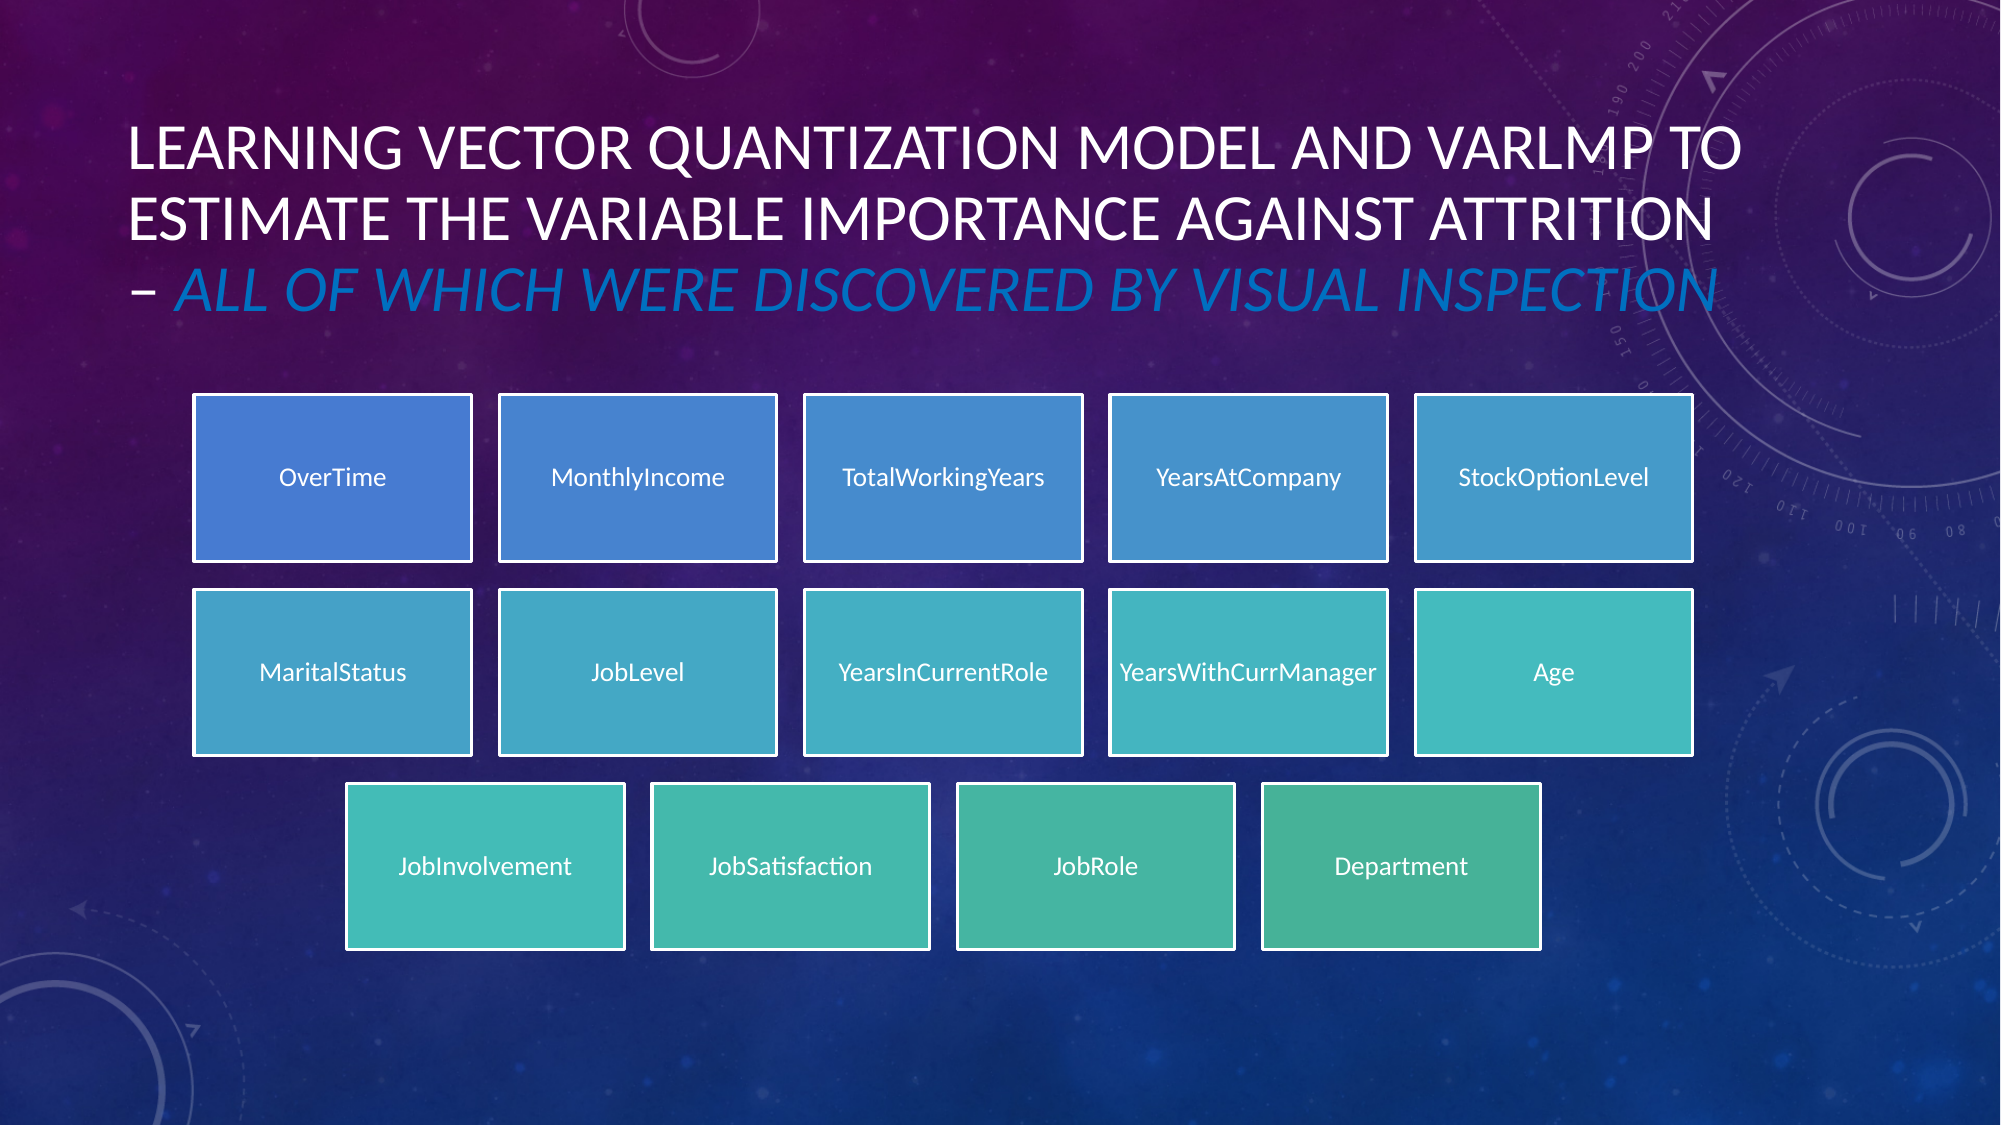

# Learning Vector Quantization model and VARLMP to estimate the variable importance against Attrition – all of which were discovered by visual inspection
OverTime
MonthlyIncome
TotalWorkingYears
YearsAtCompany
StockOptionLevel
MaritalStatus
JobLevel
YearsInCurrentRole
YearsWithCurrManager
Age
JobInvolvement
JobSatisfaction
JobRole
Department